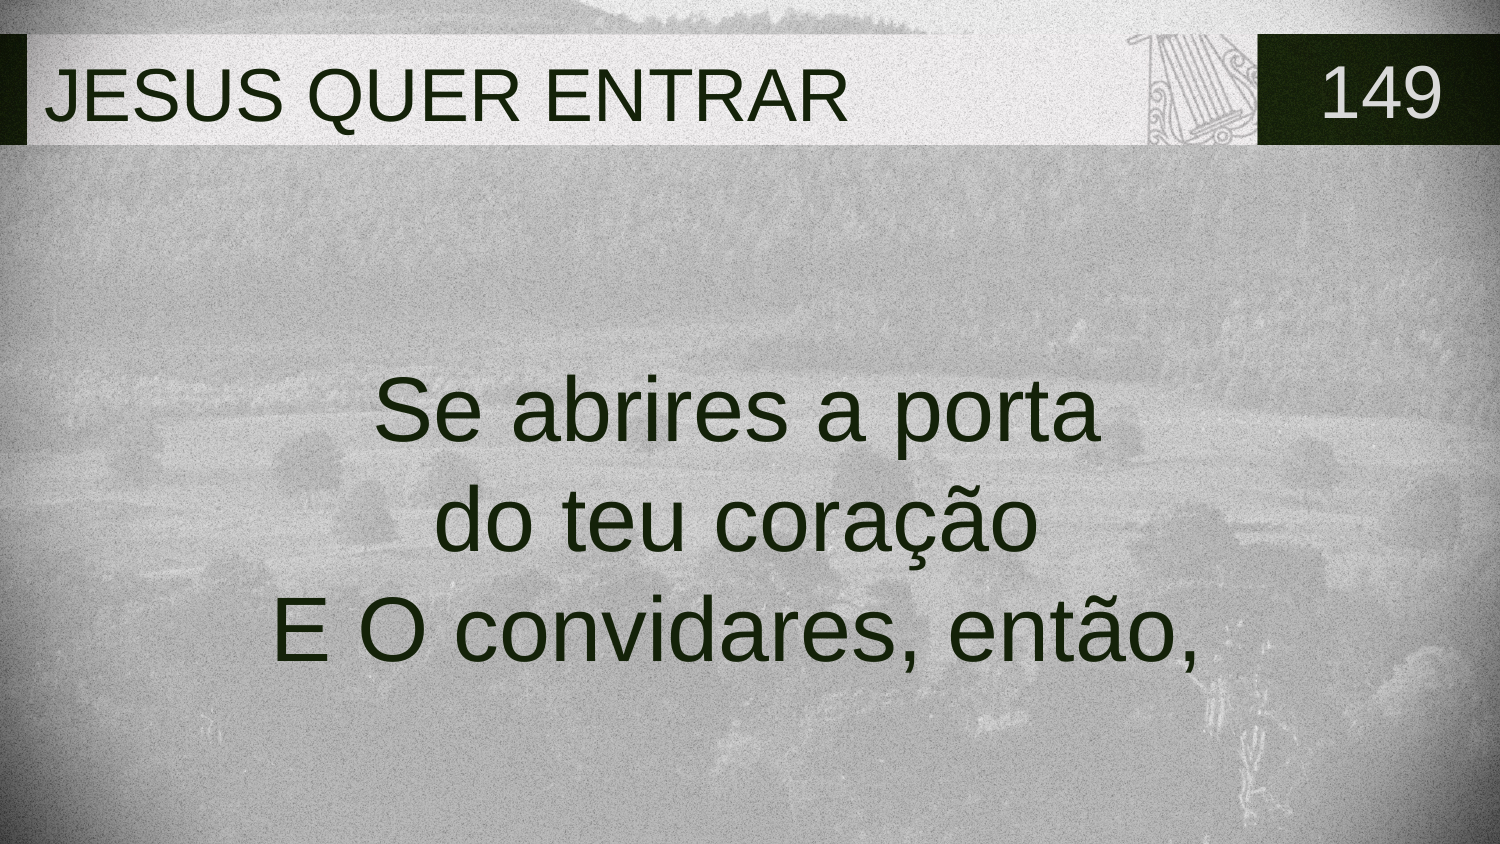

# JESUS QUER ENTRAR
149
Se abrires a porta
do teu coração
E O convidares, então,